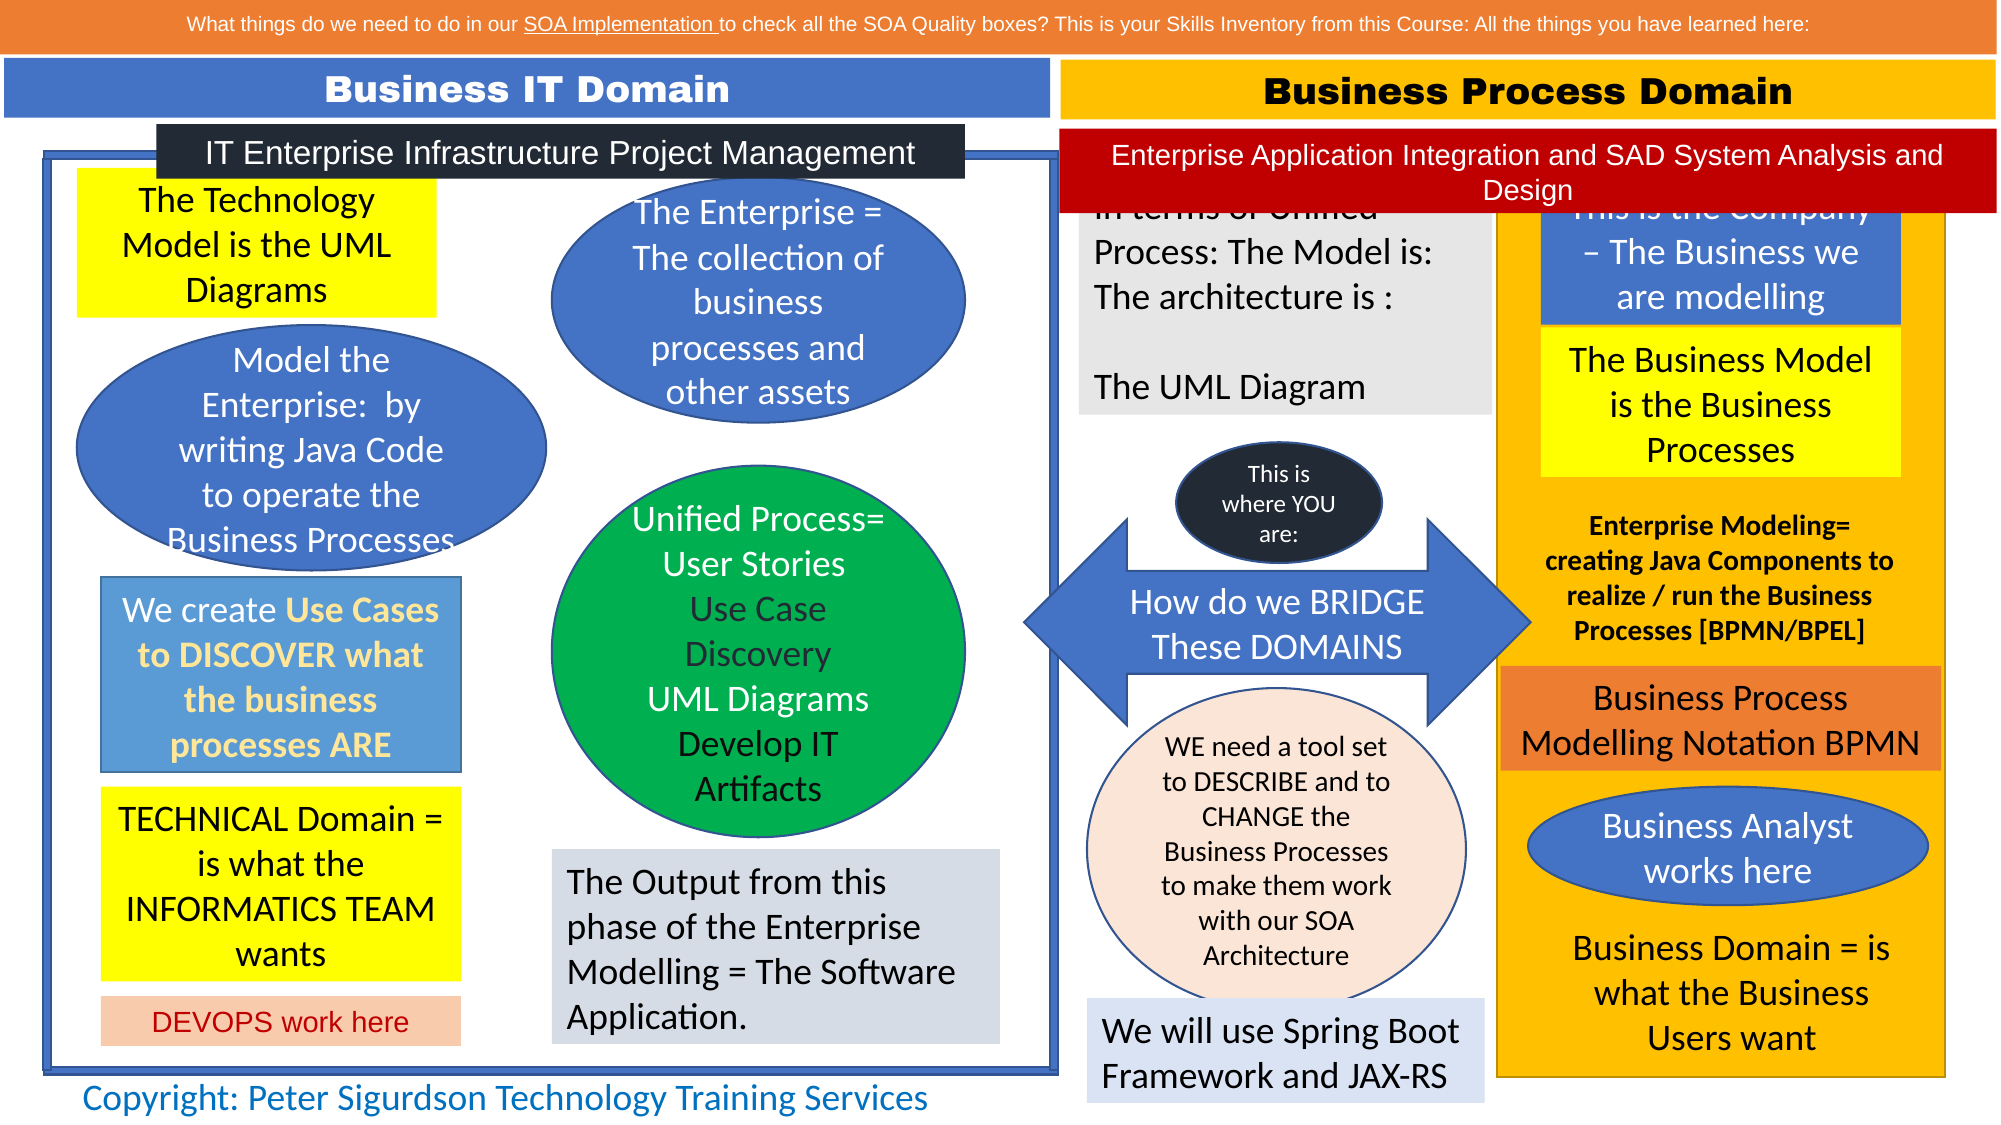

# What things do we need to do in our SOA Implementation to check all the SOA Quality boxes? This is your Skills Inventory from this Course: All the things you have learned here:
Business IT Domain
Business Process Domain
IT Enterprise Infrastructure Project Management
Enterprise Application Integration and SAD System Analysis and Design

The Technology Model is the UML Diagrams
In terms of Unified Process: The Model is:
The architecture is :

The UML Diagram
This is the Company – The Business we are modelling
The Enterprise = The collection of business processes and other assets

Model the Enterprise:  by writing Java Code to operate the Business Processes
The Business Model is the Business Processes
This is where YOU are:
Unified Process= User Stories
Use Case Discovery
UML Diagrams
Develop IT Artifacts
Enterprise Modeling= creating Java Components to realize / run the Business Processes [BPMN/BPEL]
How do we BRIDGE
These DOMAINS
We create Use Cases to DISCOVER what the business processes ARE

Business Process Modelling Notation BPMN
WE need a tool set to DESCRIBE and to CHANGE the Business Processes to make them work with our SOA Architecture
TECHNICAL Domain = is what the INFORMATICS TEAM wants
Business Analyst works here
The Output from this phase of the Enterprise Modelling = The Software Application.
Business Domain = is what the Business Users want
DEVOPS work here
We will use Spring Boot Framework and JAX-RS
Copyright: Peter Sigurdson Technology Training Services